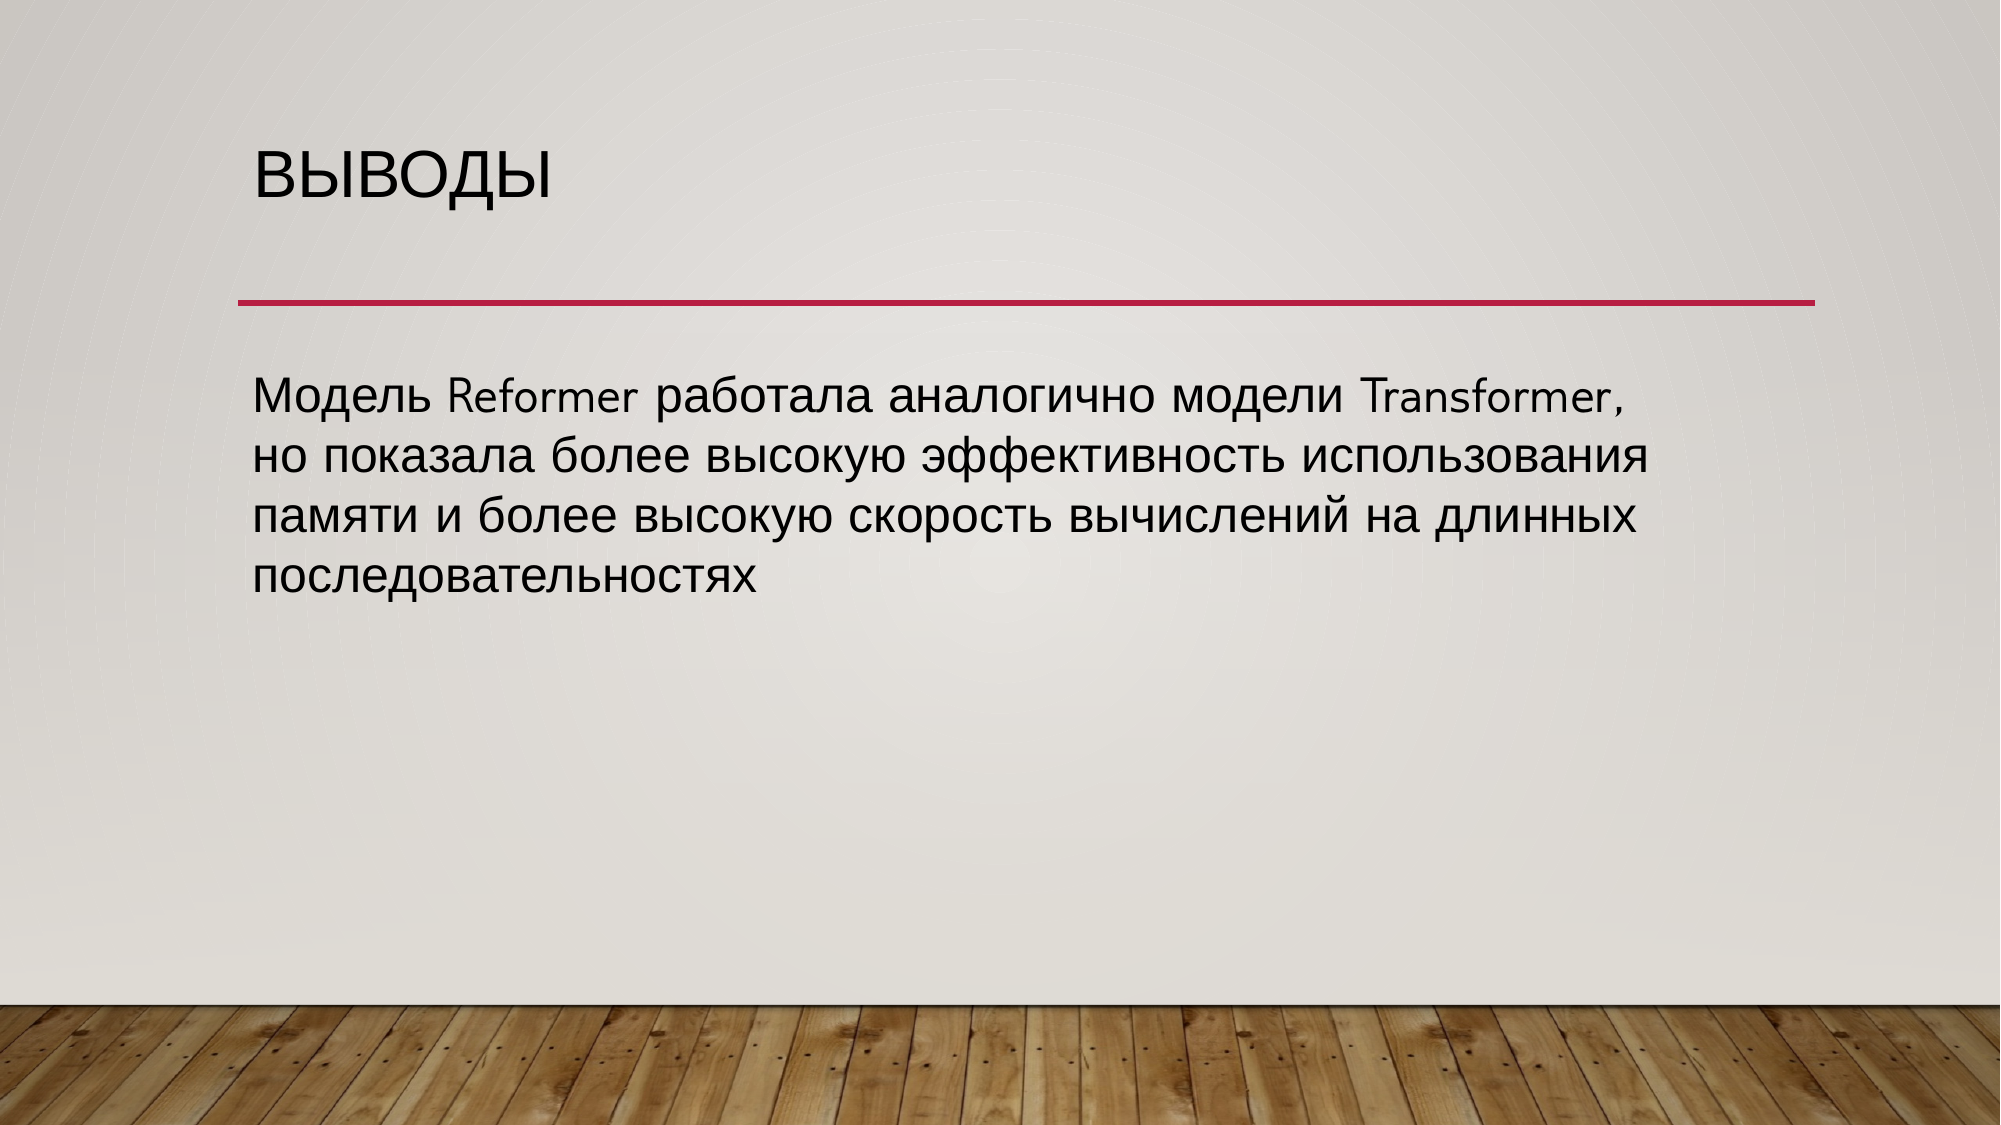

# выводы
Модель Reformer работала аналогично модели Transformer, но показала более высокую эффективность использования памяти и более высокую скорость вычислений на длинных последовательностях